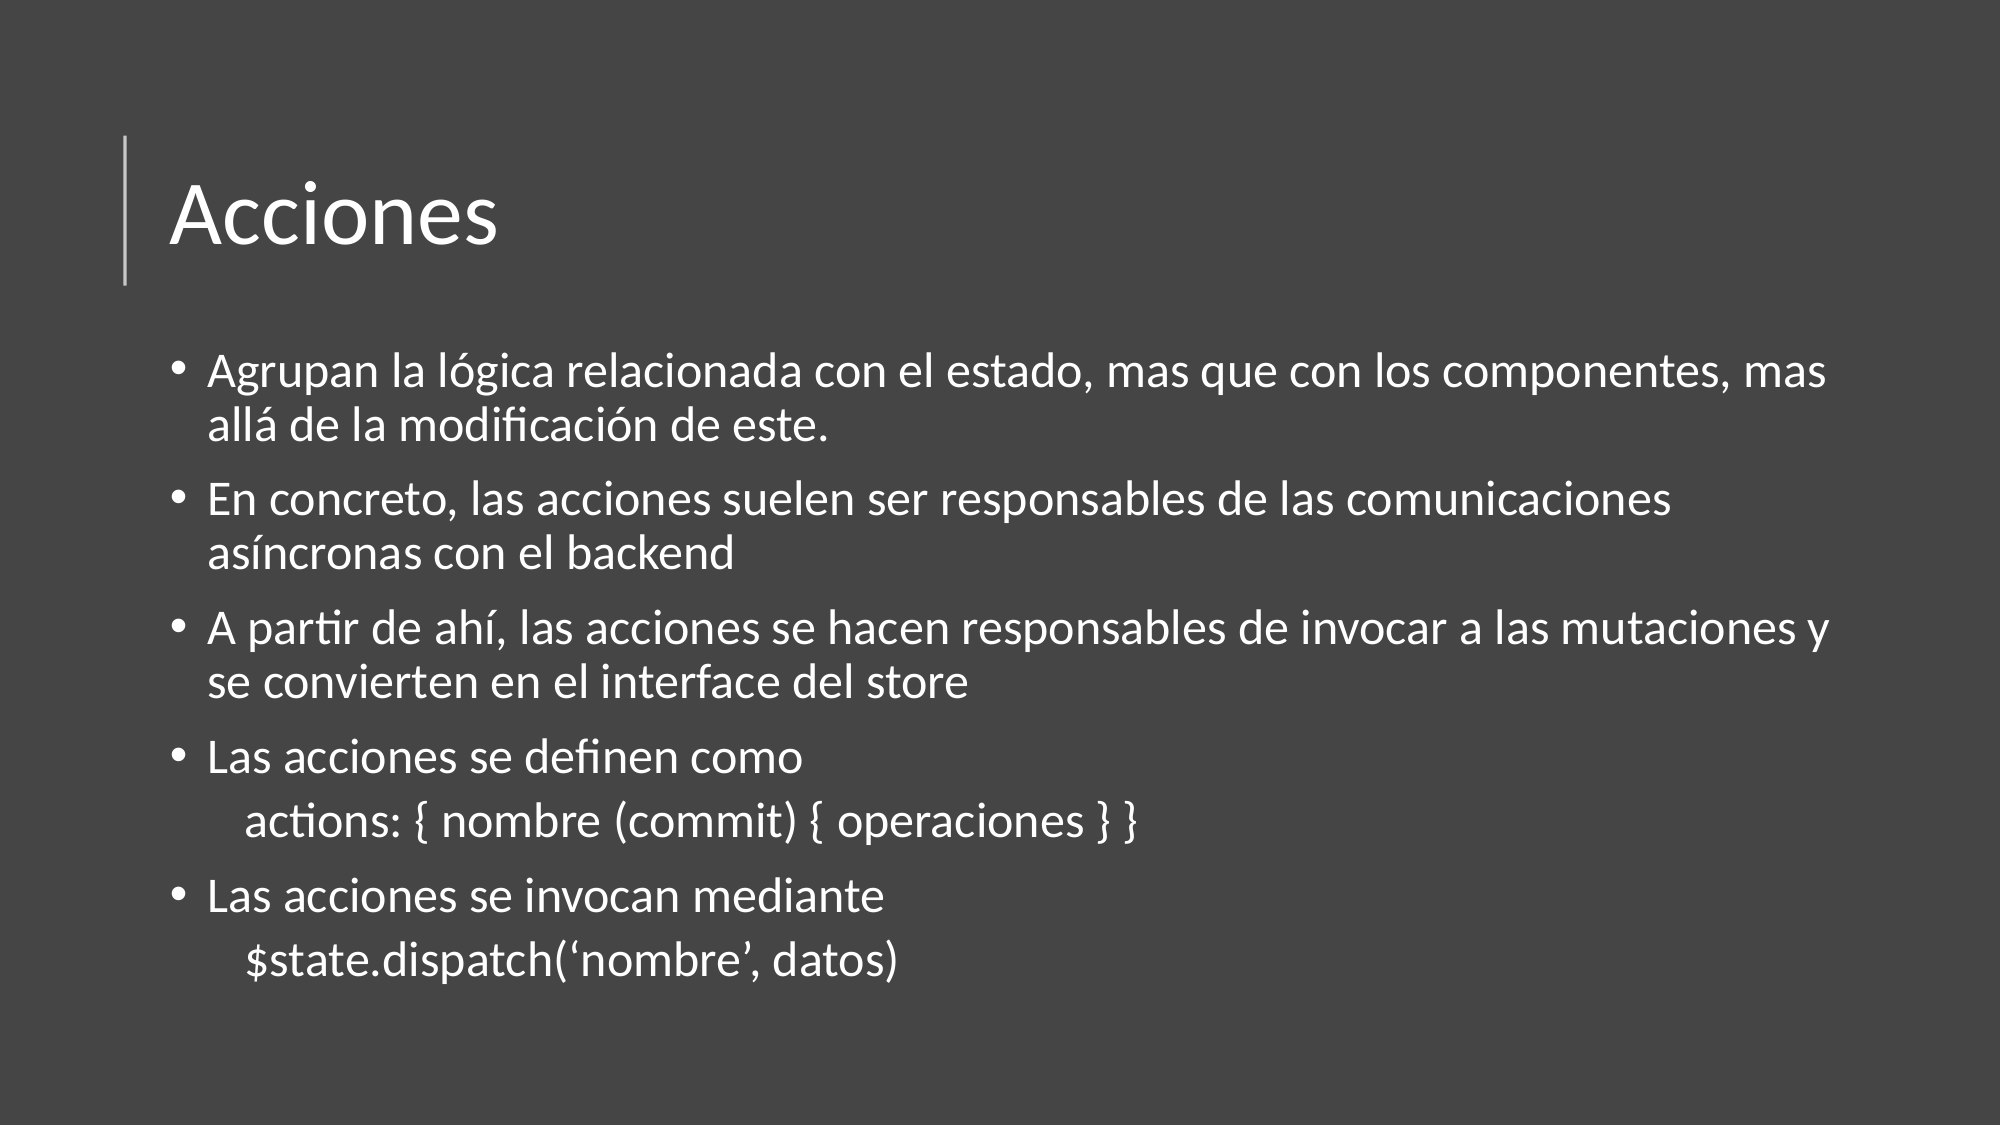

# Acciones
Agrupan la lógica relacionada con el estado, mas que con los componentes, mas allá de la modificación de este.
En concreto, las acciones suelen ser responsables de las comunicaciones asíncronas con el backend
A partir de ahí, las acciones se hacen responsables de invocar a las mutaciones y se convierten en el interface del store
Las acciones se definen como
actions: { nombre (commit) { operaciones } }
Las acciones se invocan mediante
$state.dispatch(‘nombre’, datos)